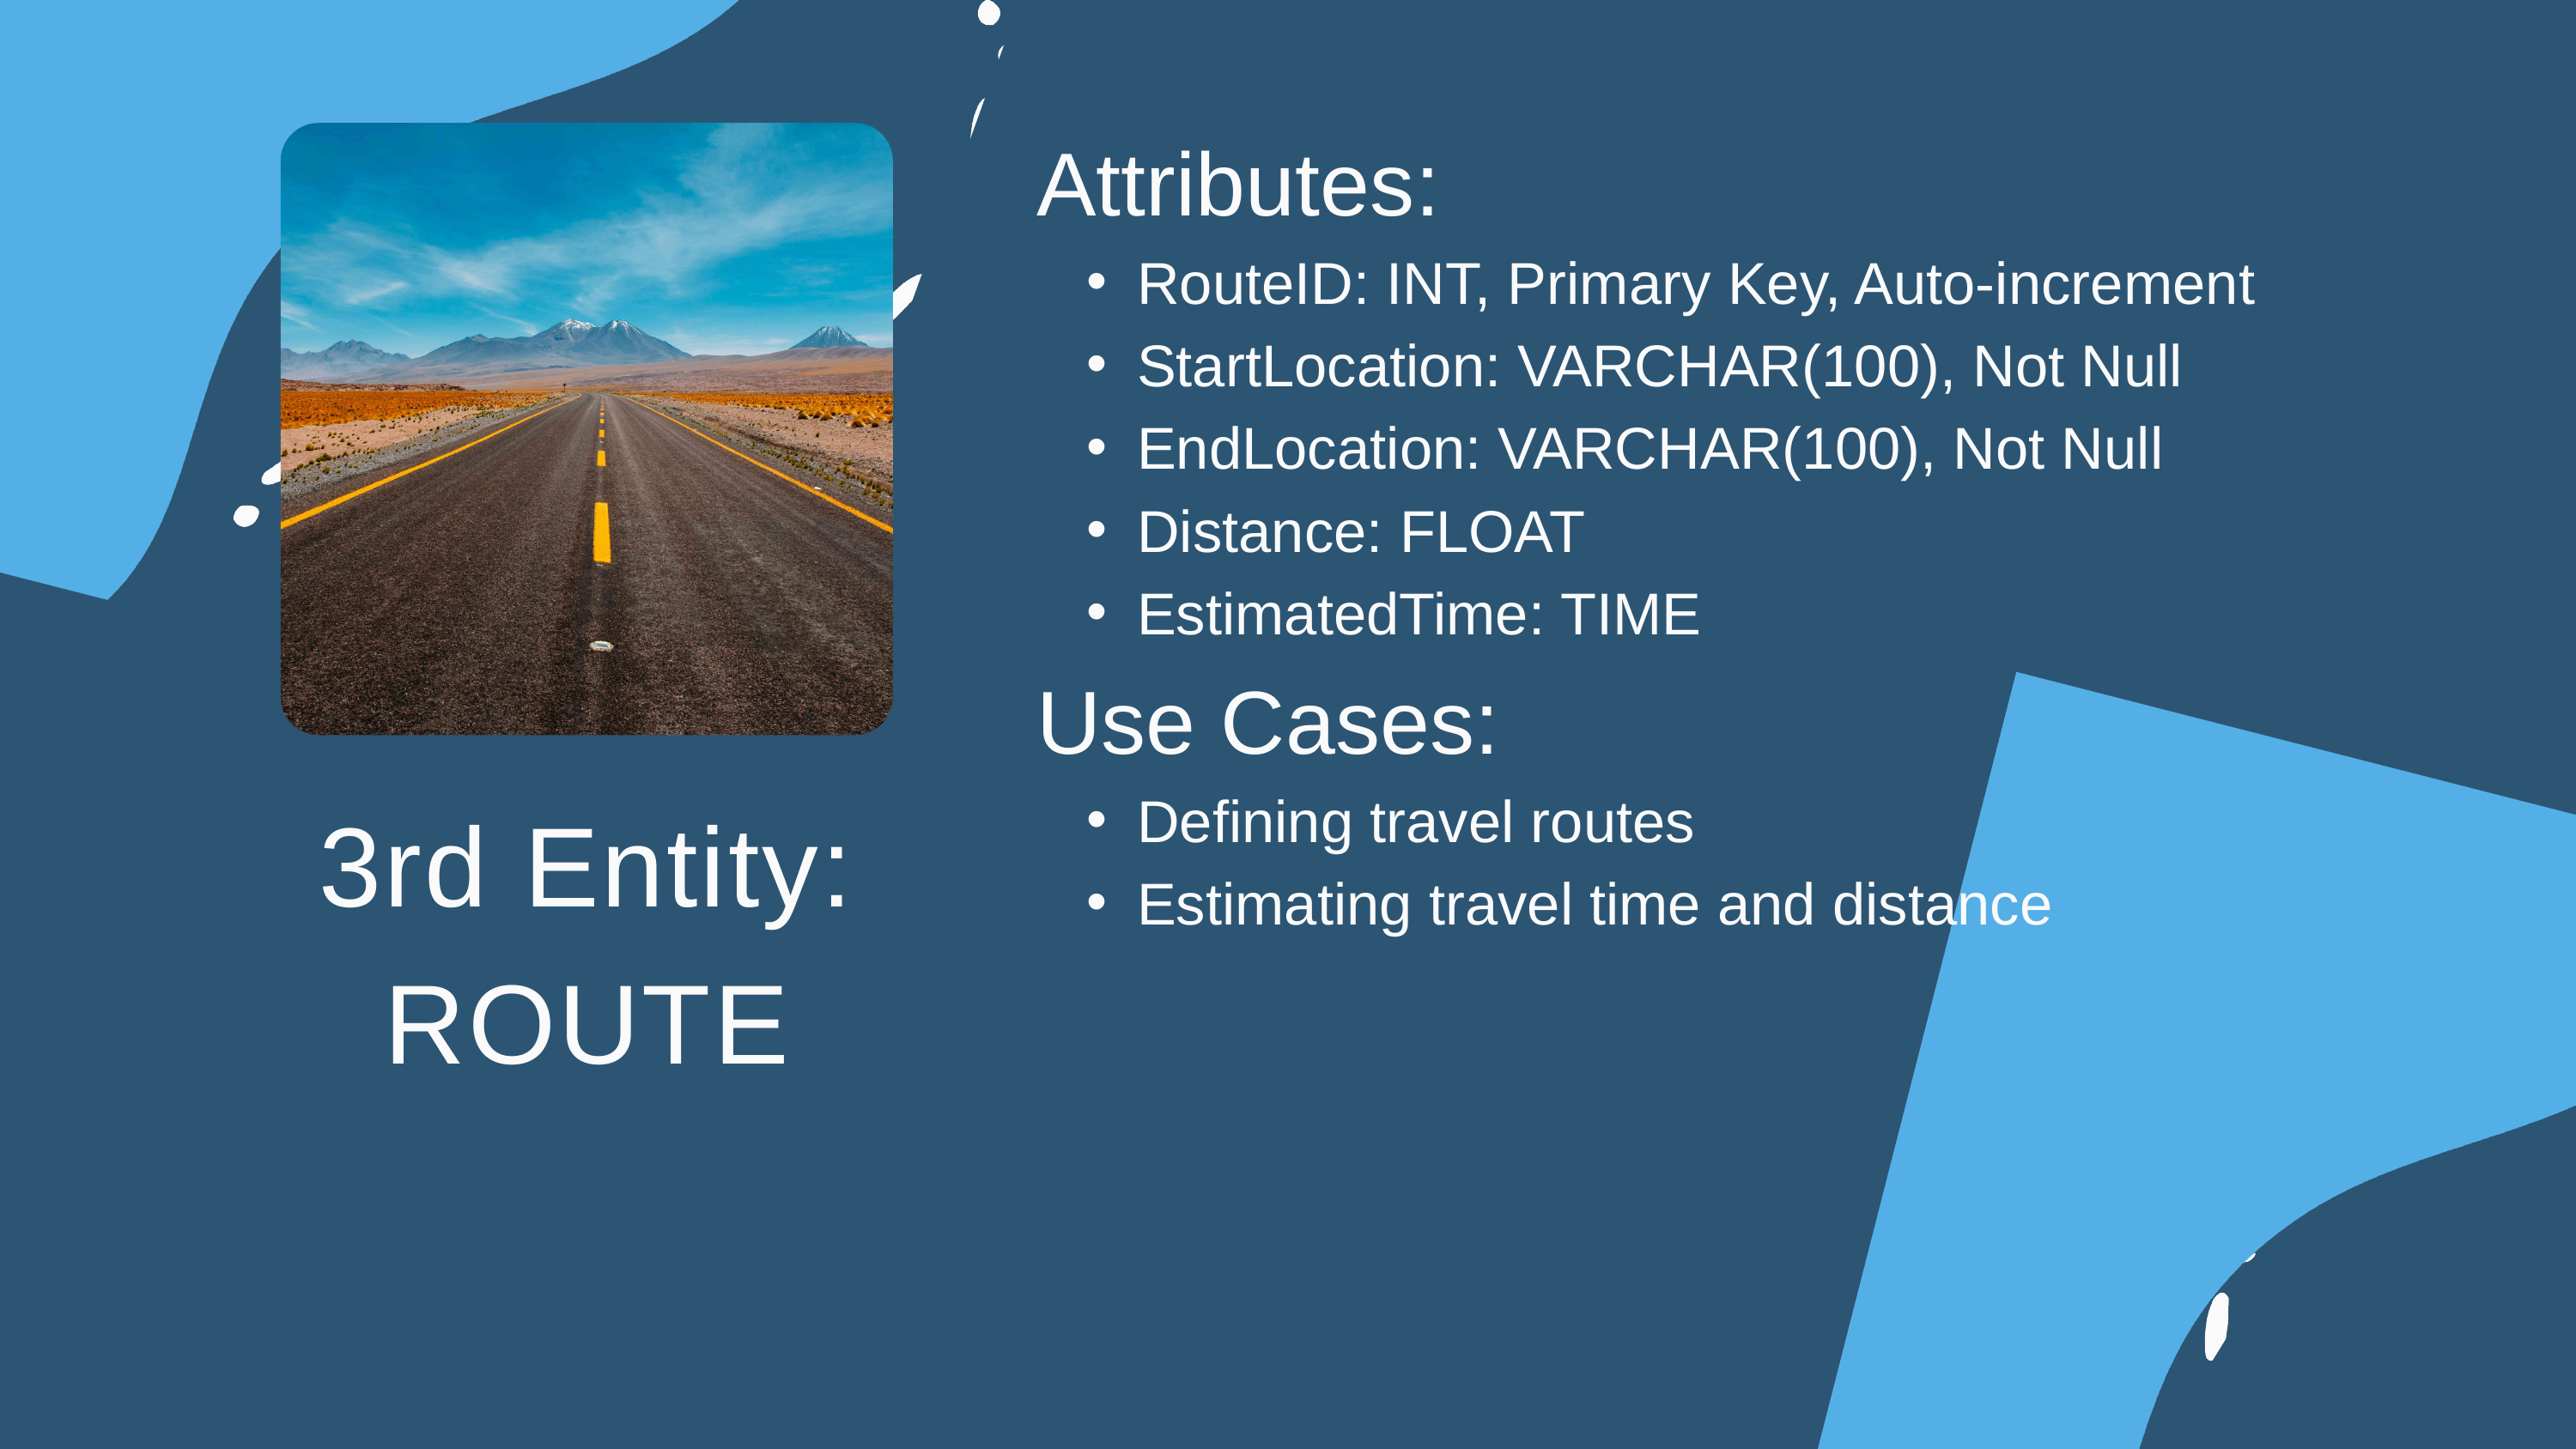

Attributes:
RouteID: INT, Primary Key, Auto-increment
StartLocation: VARCHAR(100), Not Null
EndLocation: VARCHAR(100), Not Null
Distance: FLOAT
EstimatedTime: TIME
Use Cases:
Defining travel routes
Estimating travel time and distance

3rd Entity:
ROUTE